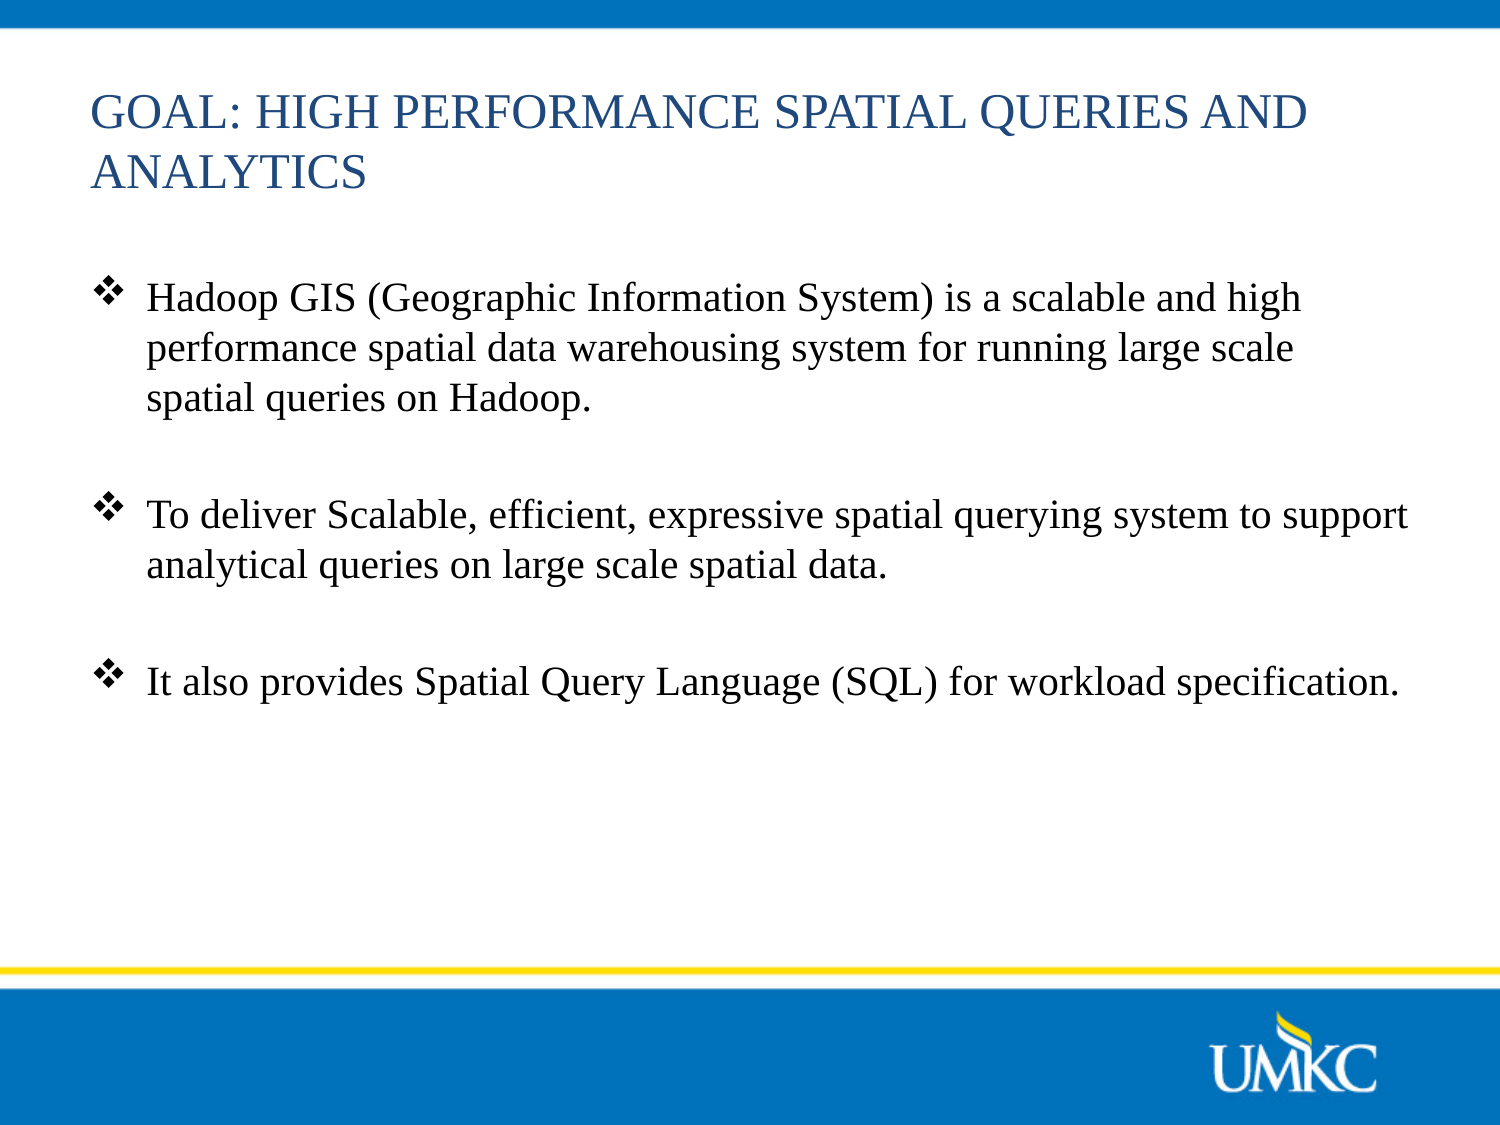

# GOAL: HIGH PERFORMANCE SPATIAL QUERIES AND ANALYTICS
Hadoop GIS (Geographic Information System) is a scalable and high performance spatial data warehousing system for running large scale spatial queries on Hadoop.

To deliver Scalable, efficient, expressive spatial querying system to support analytical queries on large scale spatial data.

It also provides Spatial Query Language (SQL) for workload specification.